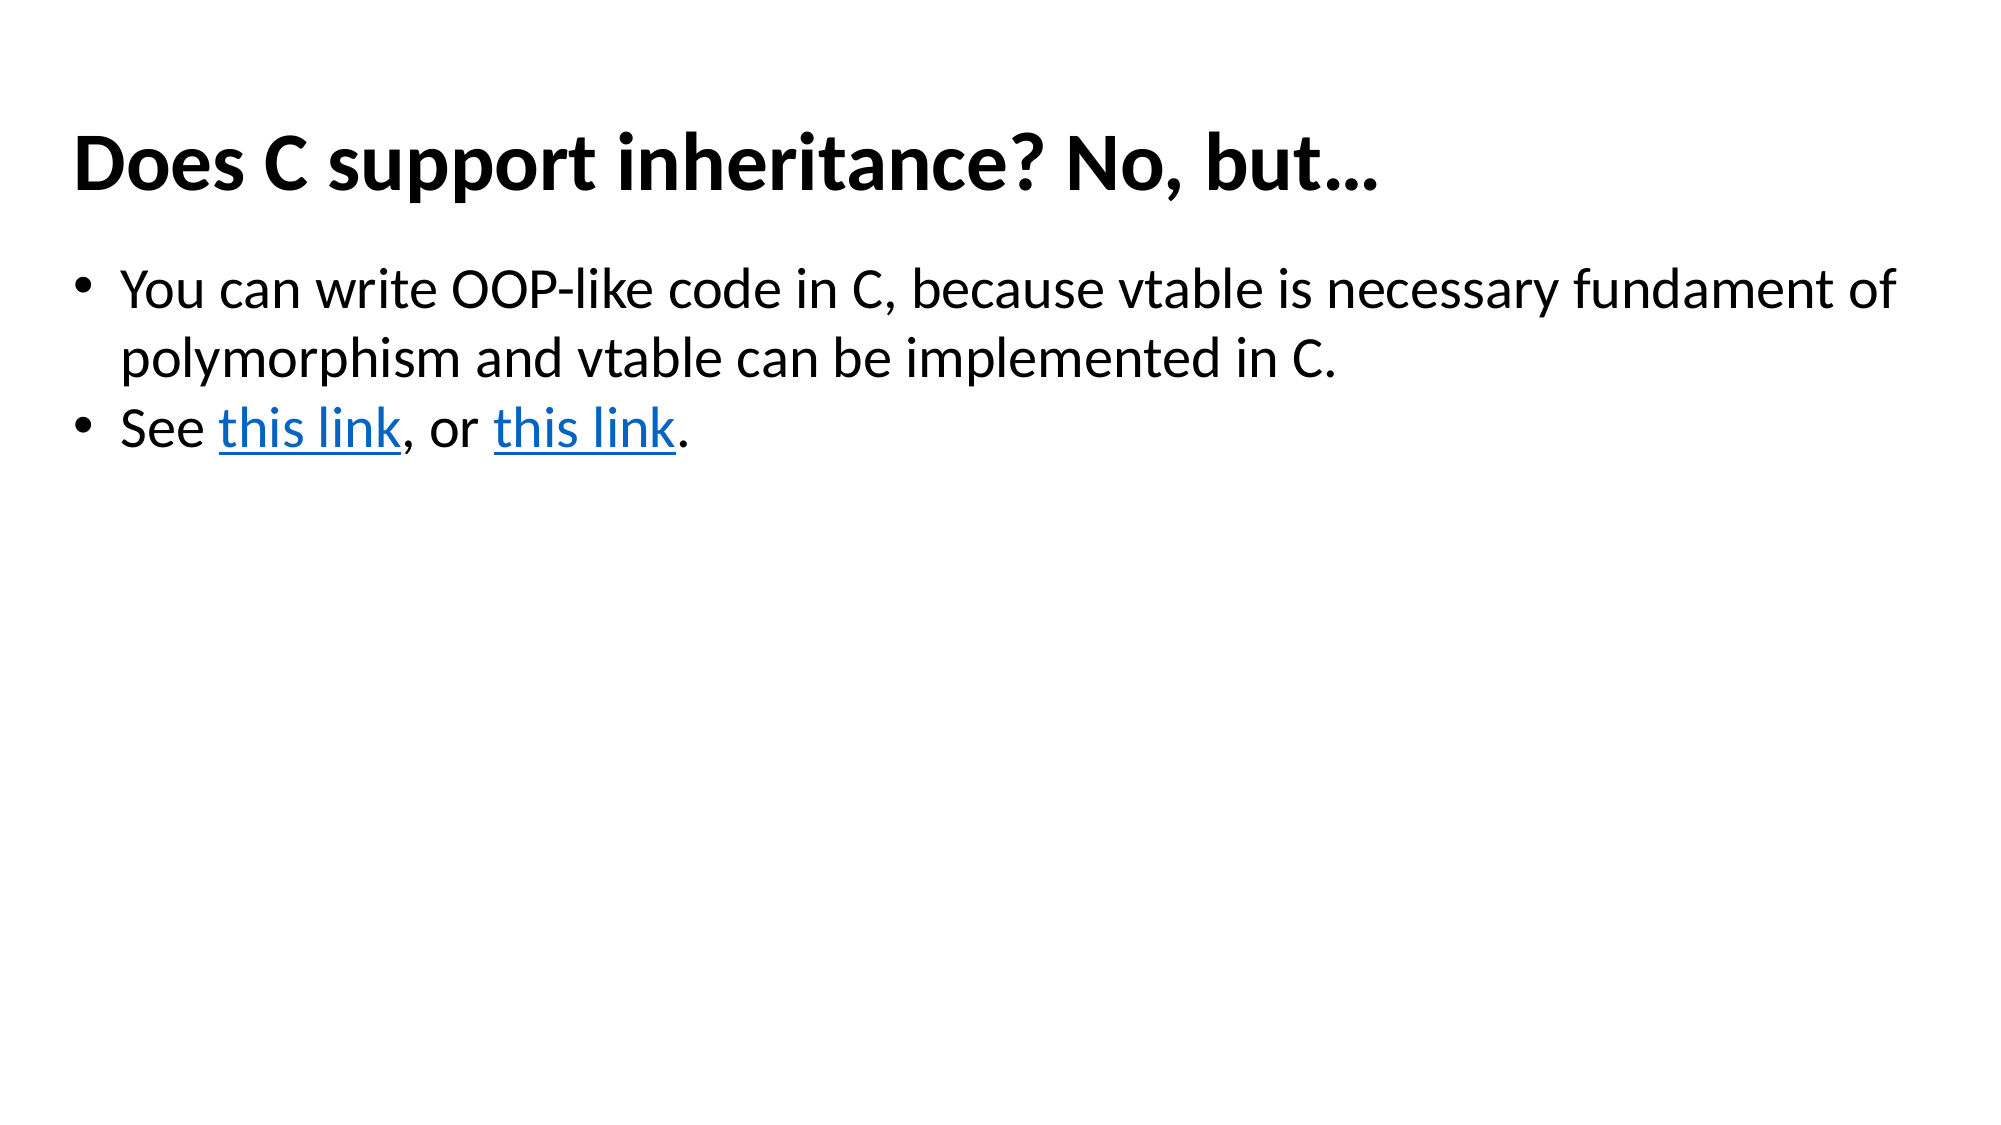

Does C support inheritance? No, but…
You can write OOP-like code in C, because vtable is necessary fundament of polymorphism and vtable can be implemented in C.
See this link, or this link.